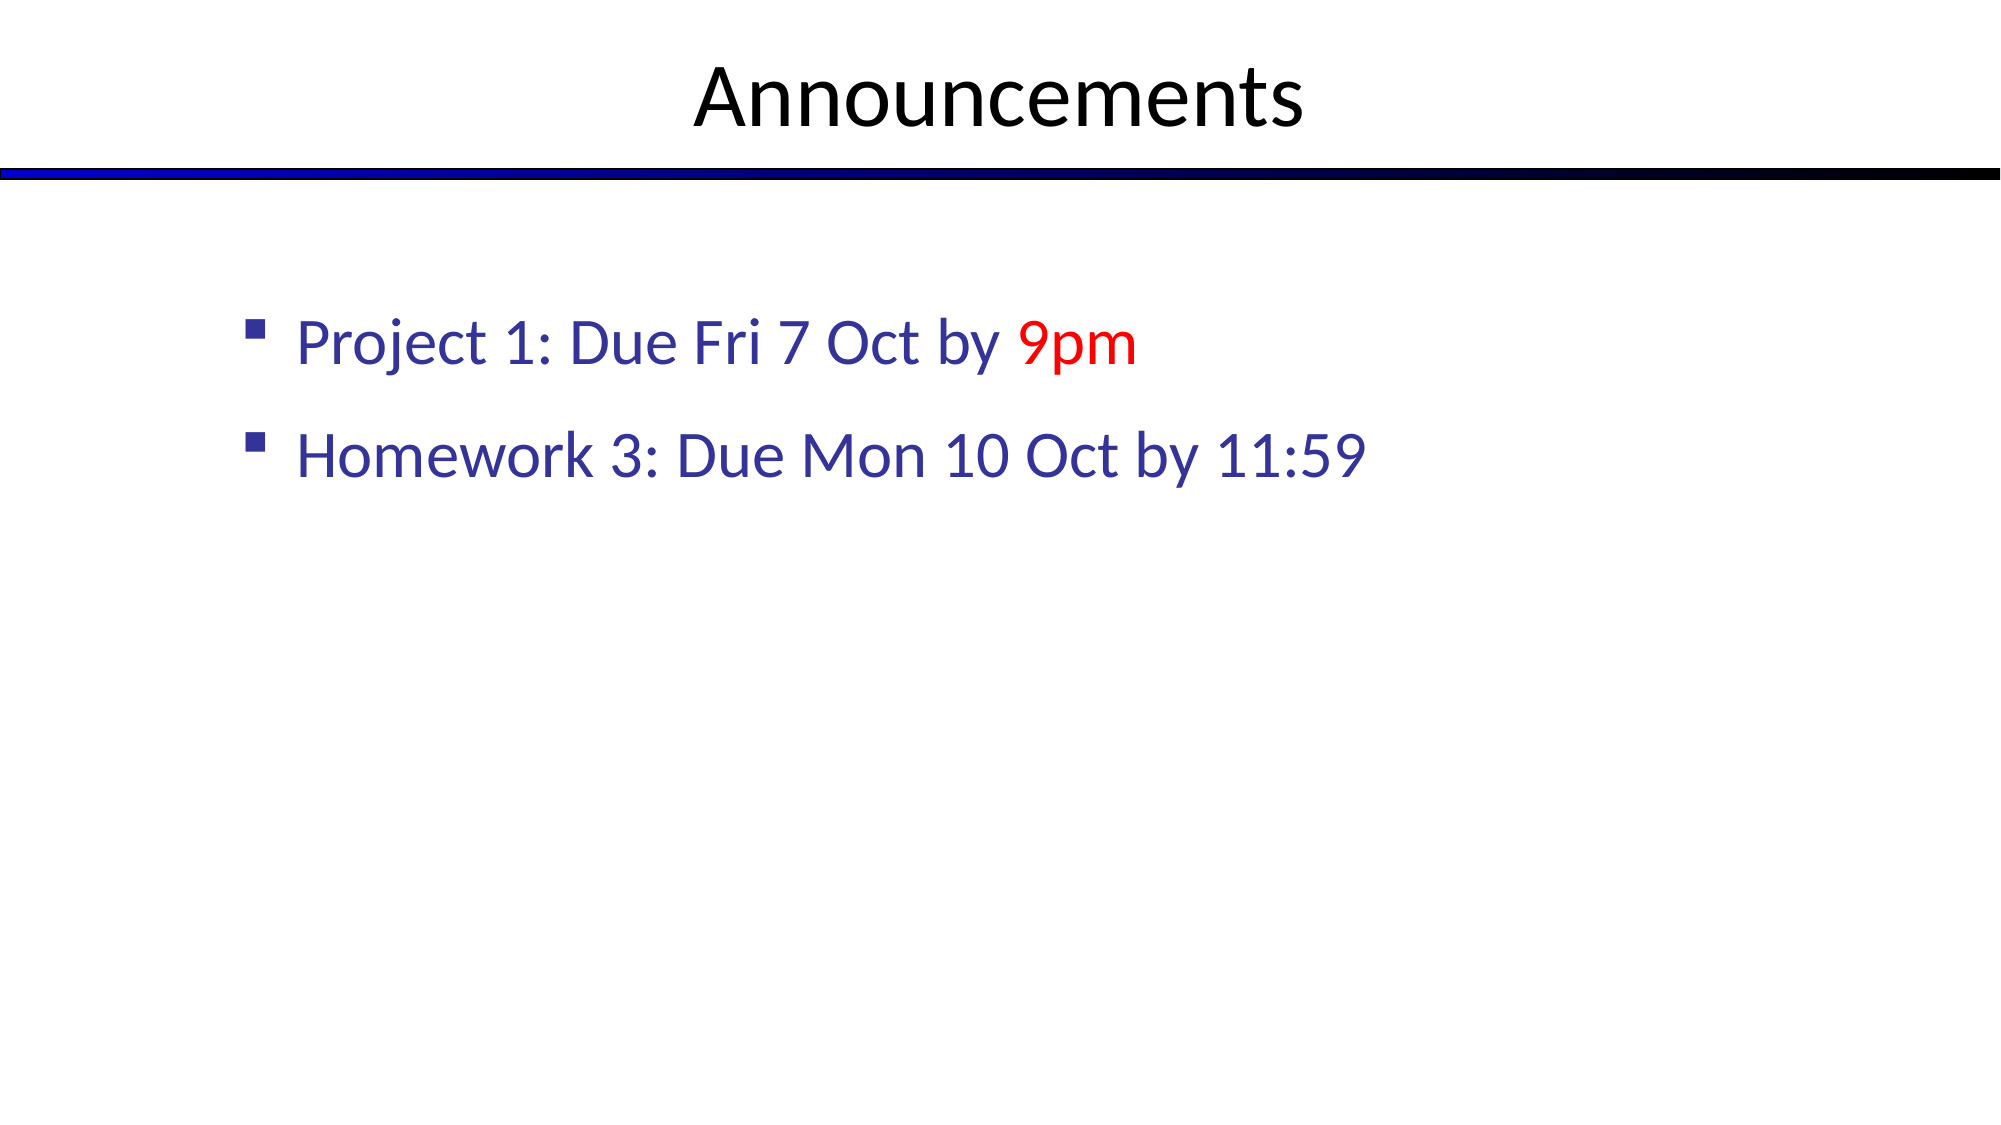

# Announcements
Project 1: Due Fri 7 Oct by 9pm
Homework 3: Due Mon 10 Oct by 11:59